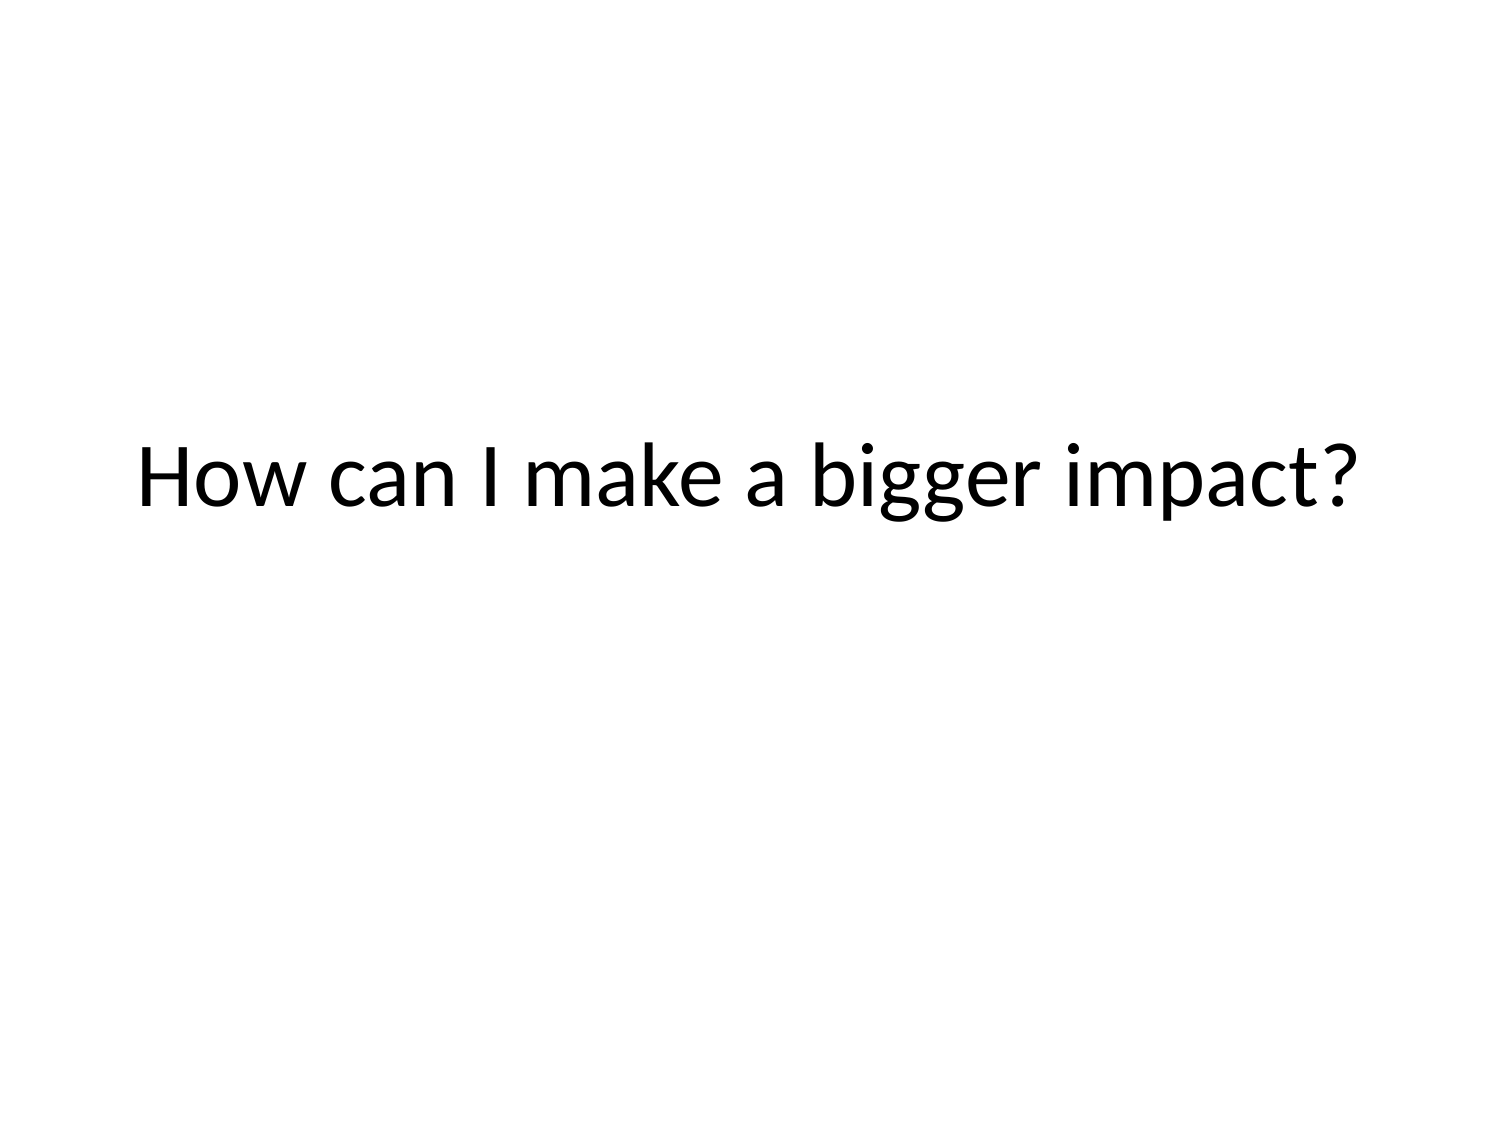

# How can I make a bigger impact?